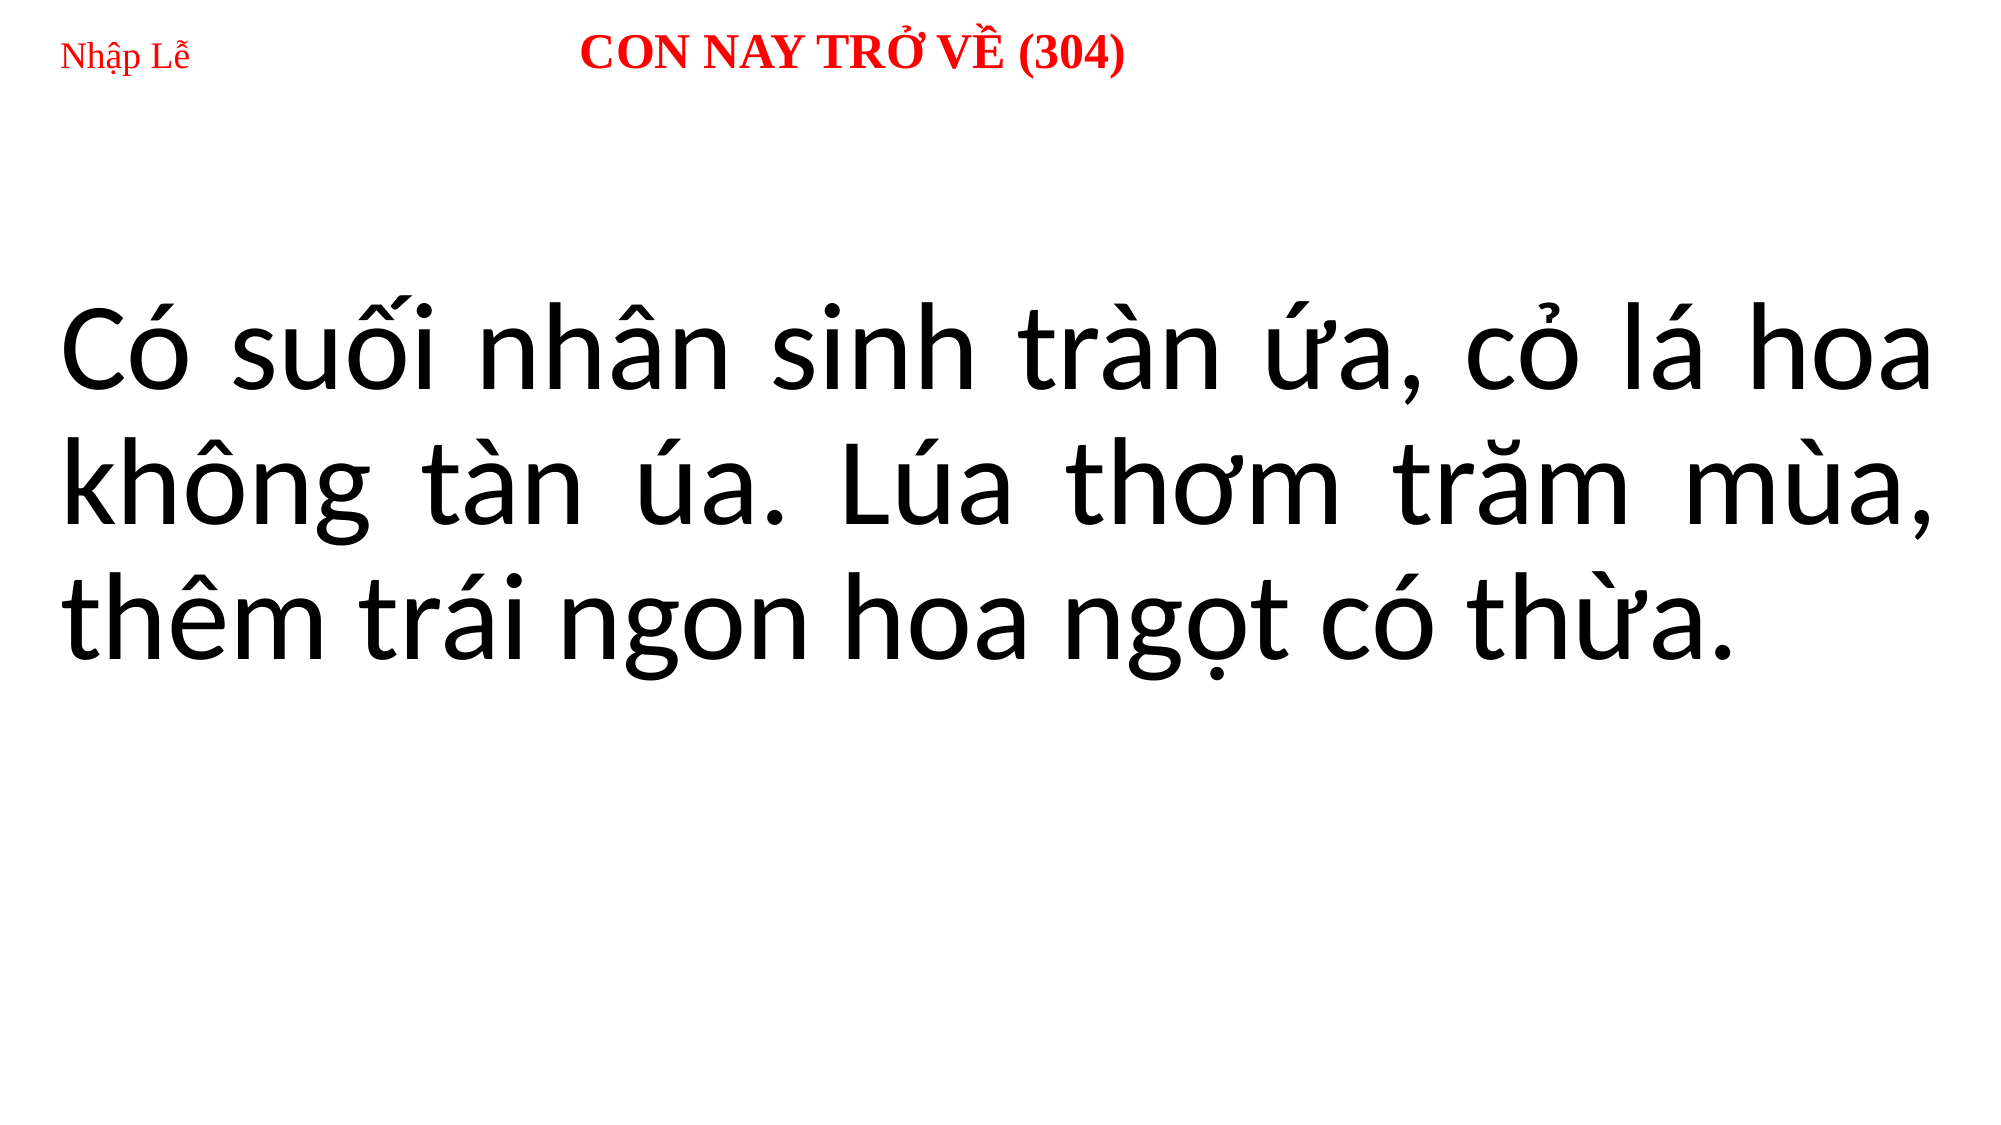

# Nhập Lễ                                         CON NAY TRỞ VỀ (304)
Có suối nhân sinh tràn ứa, cỏ lá hoa không tàn úa. Lúa thơm trăm mùa, thêm trái ngon hoa ngọt có thừa.